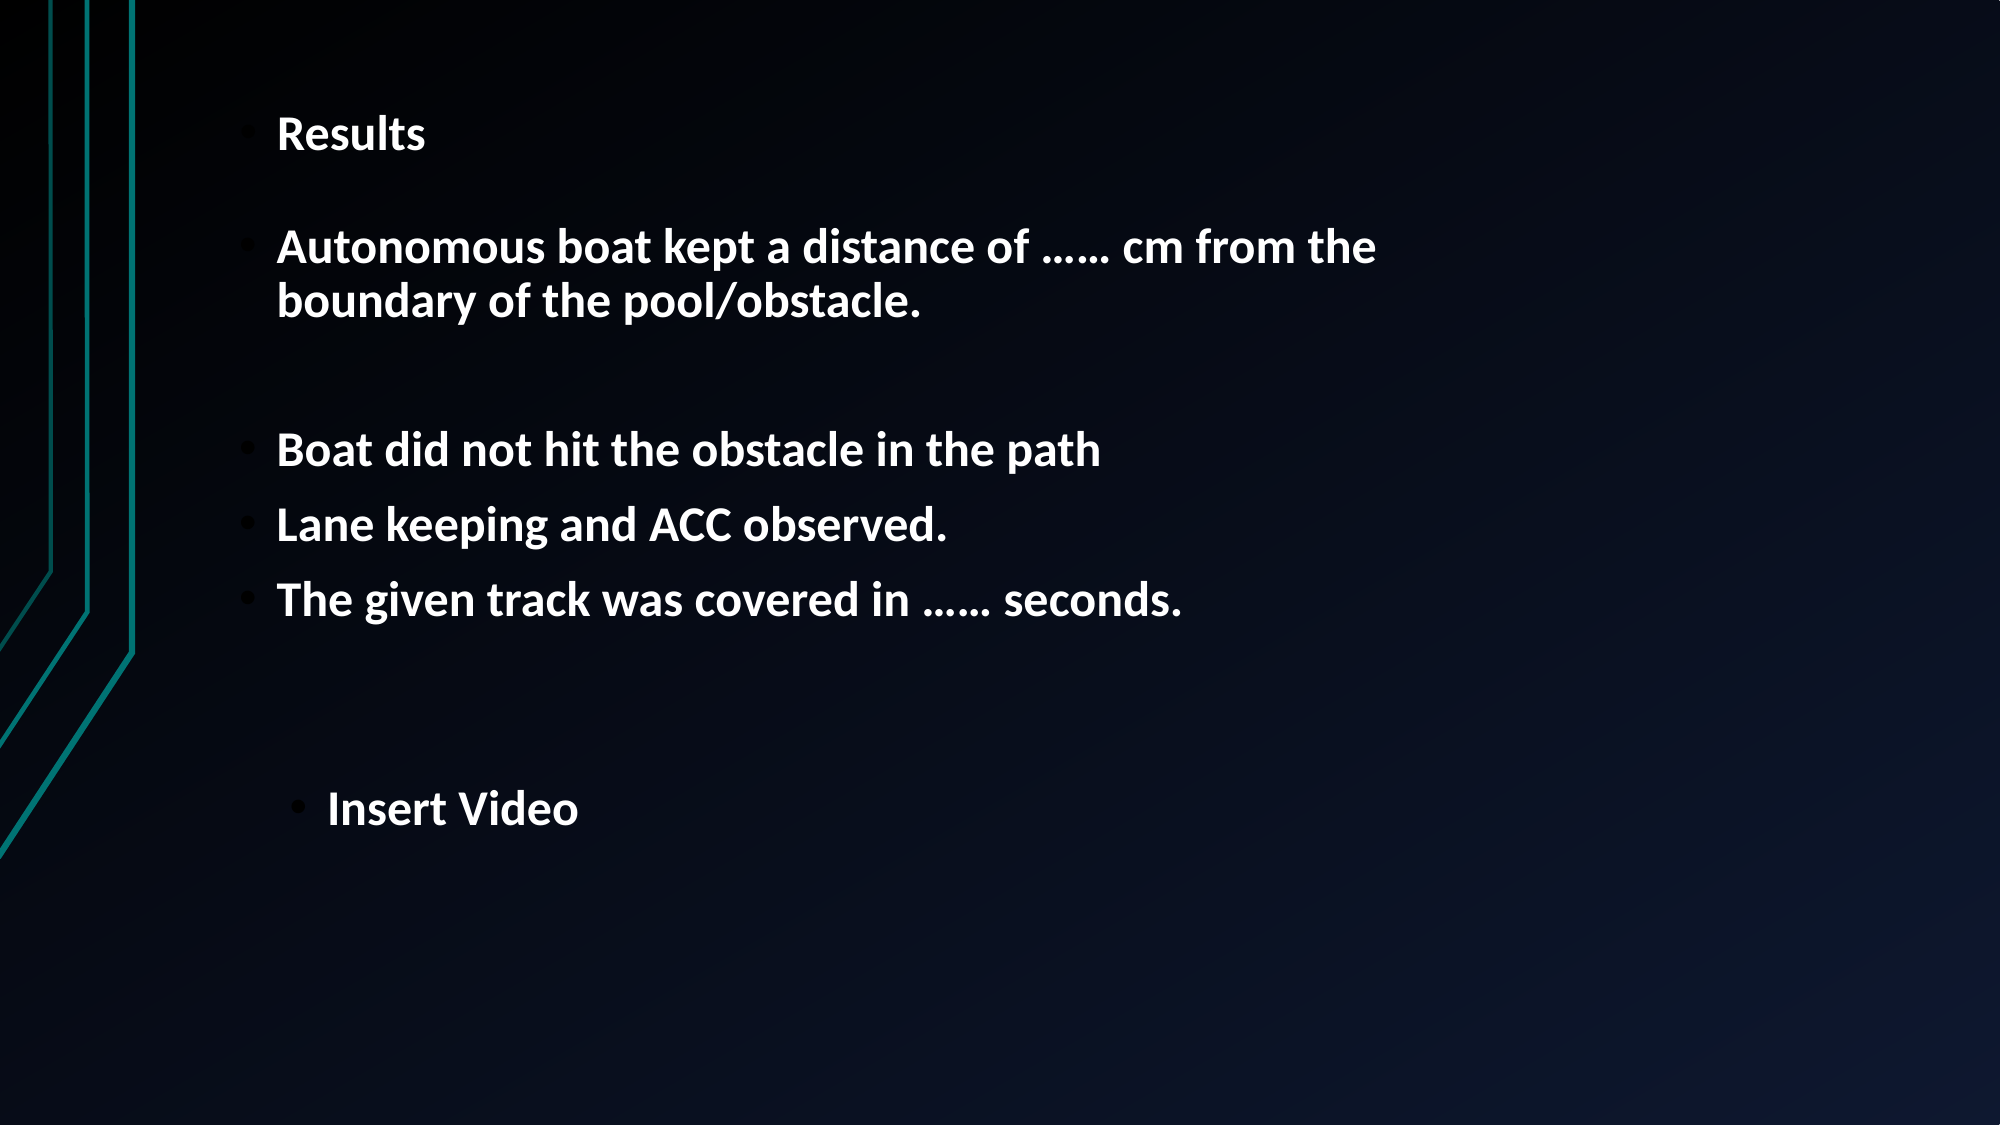

Results
Autonomous boat kept a distance of …… cm from the boundary of the pool/obstacle.

Boat did not hit the obstacle in the path
Lane keeping and ACC observed.
The given track was covered in …… seconds.

Insert Video